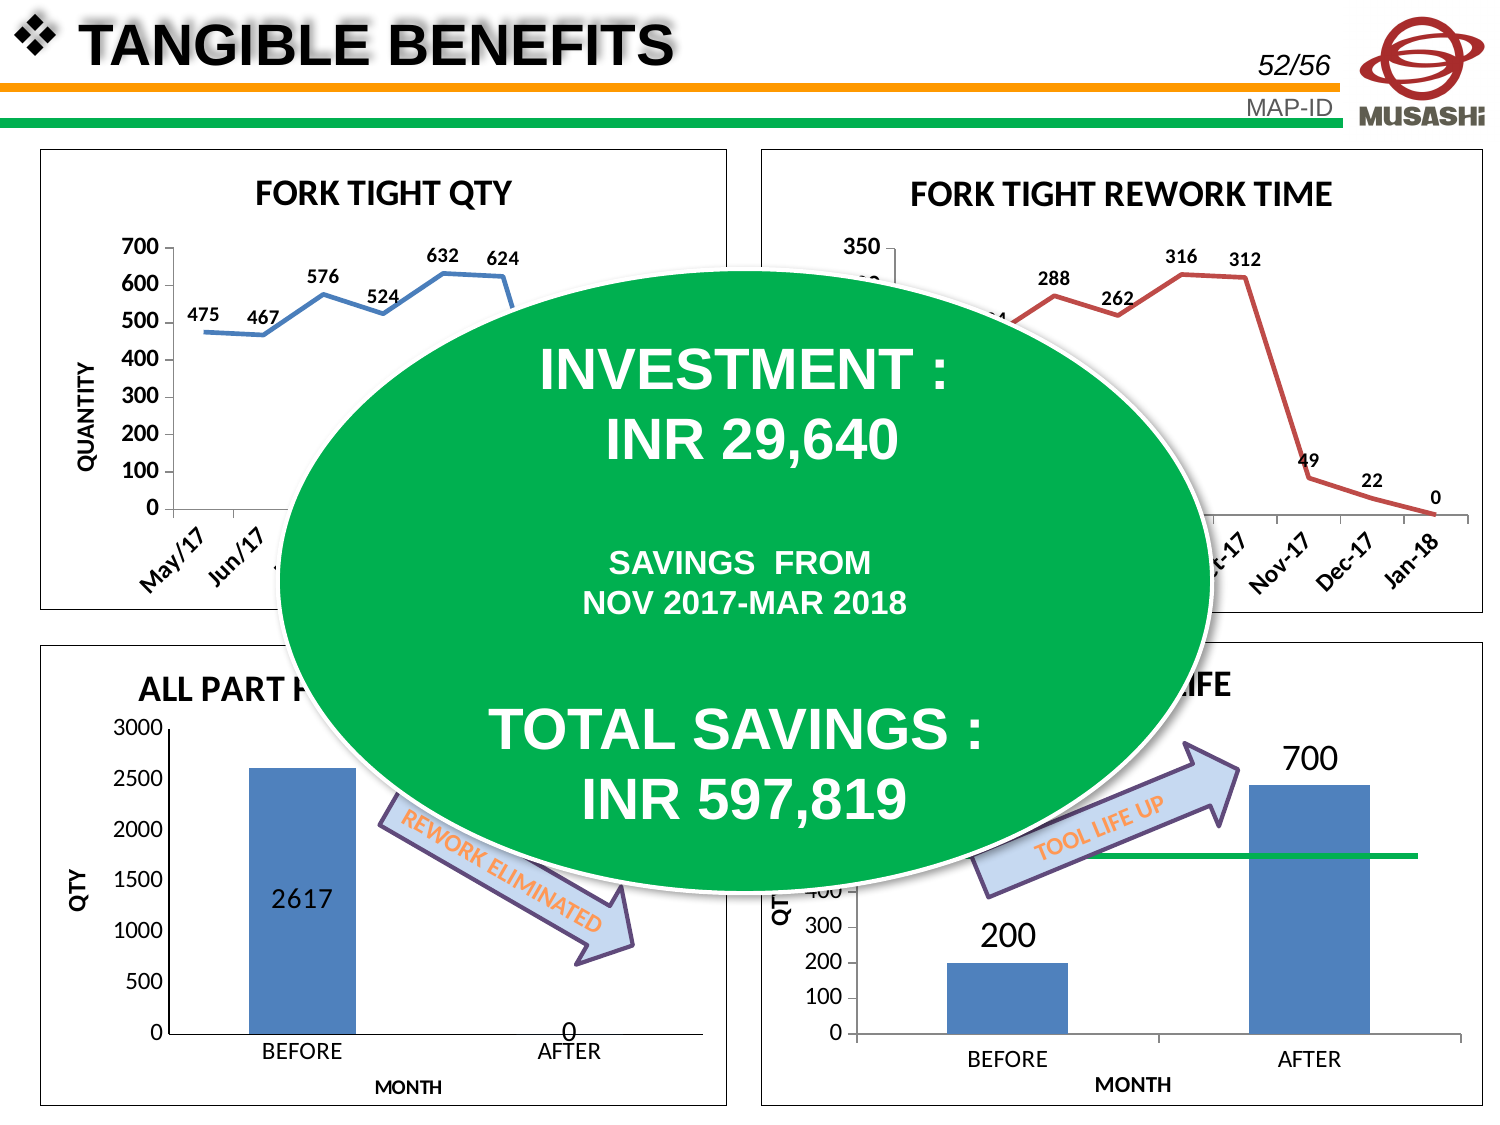

TANGIBLE BENEFITS

### Chart: FORK TIGHT QTY

| Category |  |
|---|---|
| 42856 | 475.0 |
| 42887 | 467.0 |
| 42917 | 576.0 |
| 42948 | 524.0 |
| 42979 | 632.0 |
| 43009 | 624.0 |
| 43040 | 97.0 |
| 43070 | 43.0 |
| 43101 | 0.0 |

### Chart: FORK TIGHT REWORK TIME

| Category |  |
|---|---|
| 42856 | 237.5 |
| 42887 | 233.5 |
| 42917 | 288.0 |
| 42948 | 262.0 |
| 42979 | 316.0 |
| 43009 | 312.0 |
| 43040 | 48.5 |
| 43070 | 21.5 |
| 43101 | 0.0 |
INVESTMENT :
 INR 29,640

SAVINGS  FROM
NOV 2017-MAR 2018

TOTAL SAVINGS :
INR 597,819

### Chart: TOOL LIFE

| Category |  |
|---|---|
| BEFORE | 200.0 |
| AFTER | 700.0 |

### Chart: ALL PART FORK TIGHT REWORK

| Category |  |
|---|---|
| BEFORE | 2617.0 |
| AFTER | 0.0 |
TOOL LIFE UP
REWORK ELIMINATED